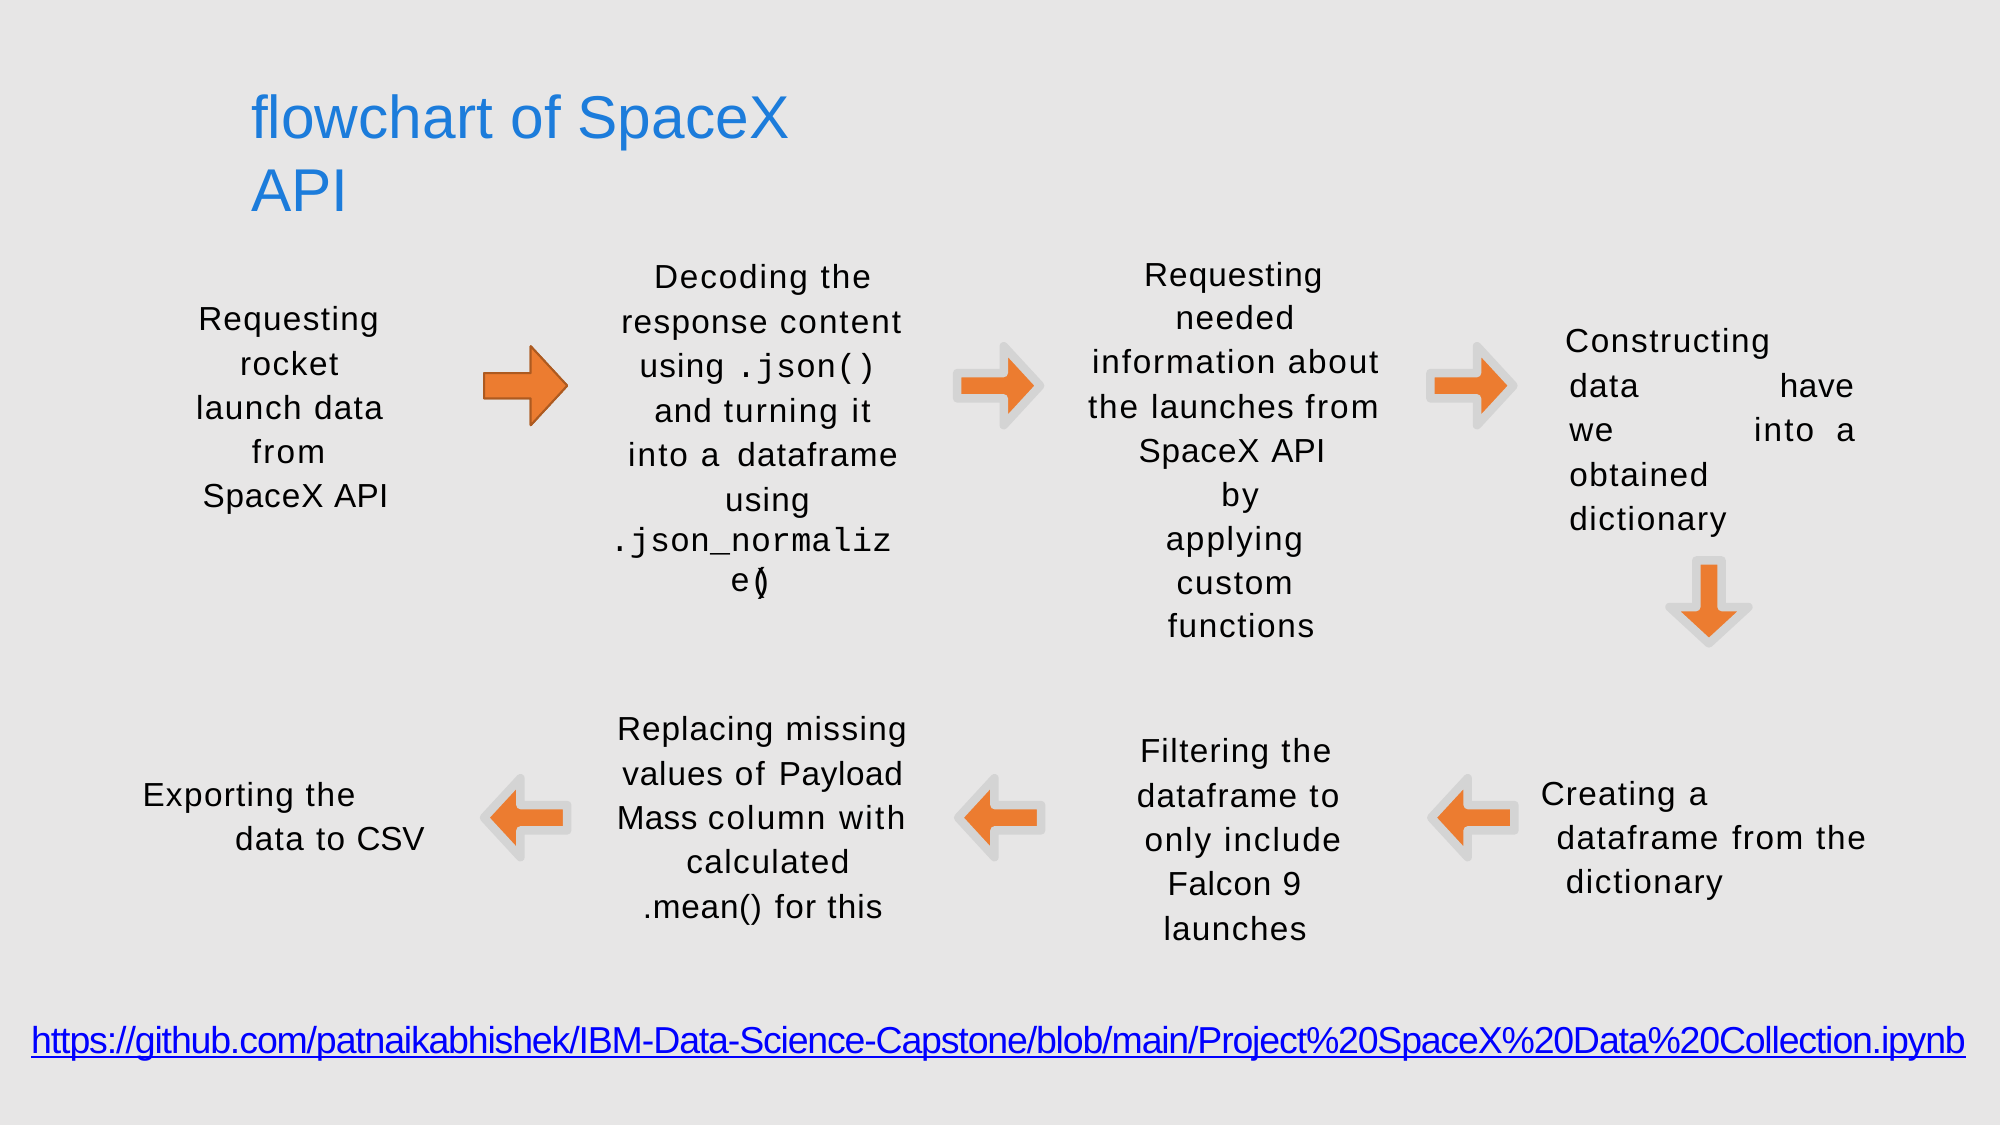

# flowchart of SpaceX API
Requesting  needed  information about
the launches from
SpaceX API  by applying  custom  functions
Decoding the  response content  using .json()  and turning it
into a dataframe  using
.json_normalize(
Requesting  rocket  launch data  from  SpaceX API
Constructing

data	we  obtained  dictionary
have
into	a

)
Replacing missing  values of Payload  Mass column with  calculated
.mean() for this
Filtering the  dataframe to  only include  Falcon 9
Exporting the
data to CSV
Creating a  dataframe from the  dictionary

launches
https://github.com/patnaikabhishek/IBM-Data-Science-Capstone/blob/main/Project%20SpaceX%20Data%20Collection.ipynb